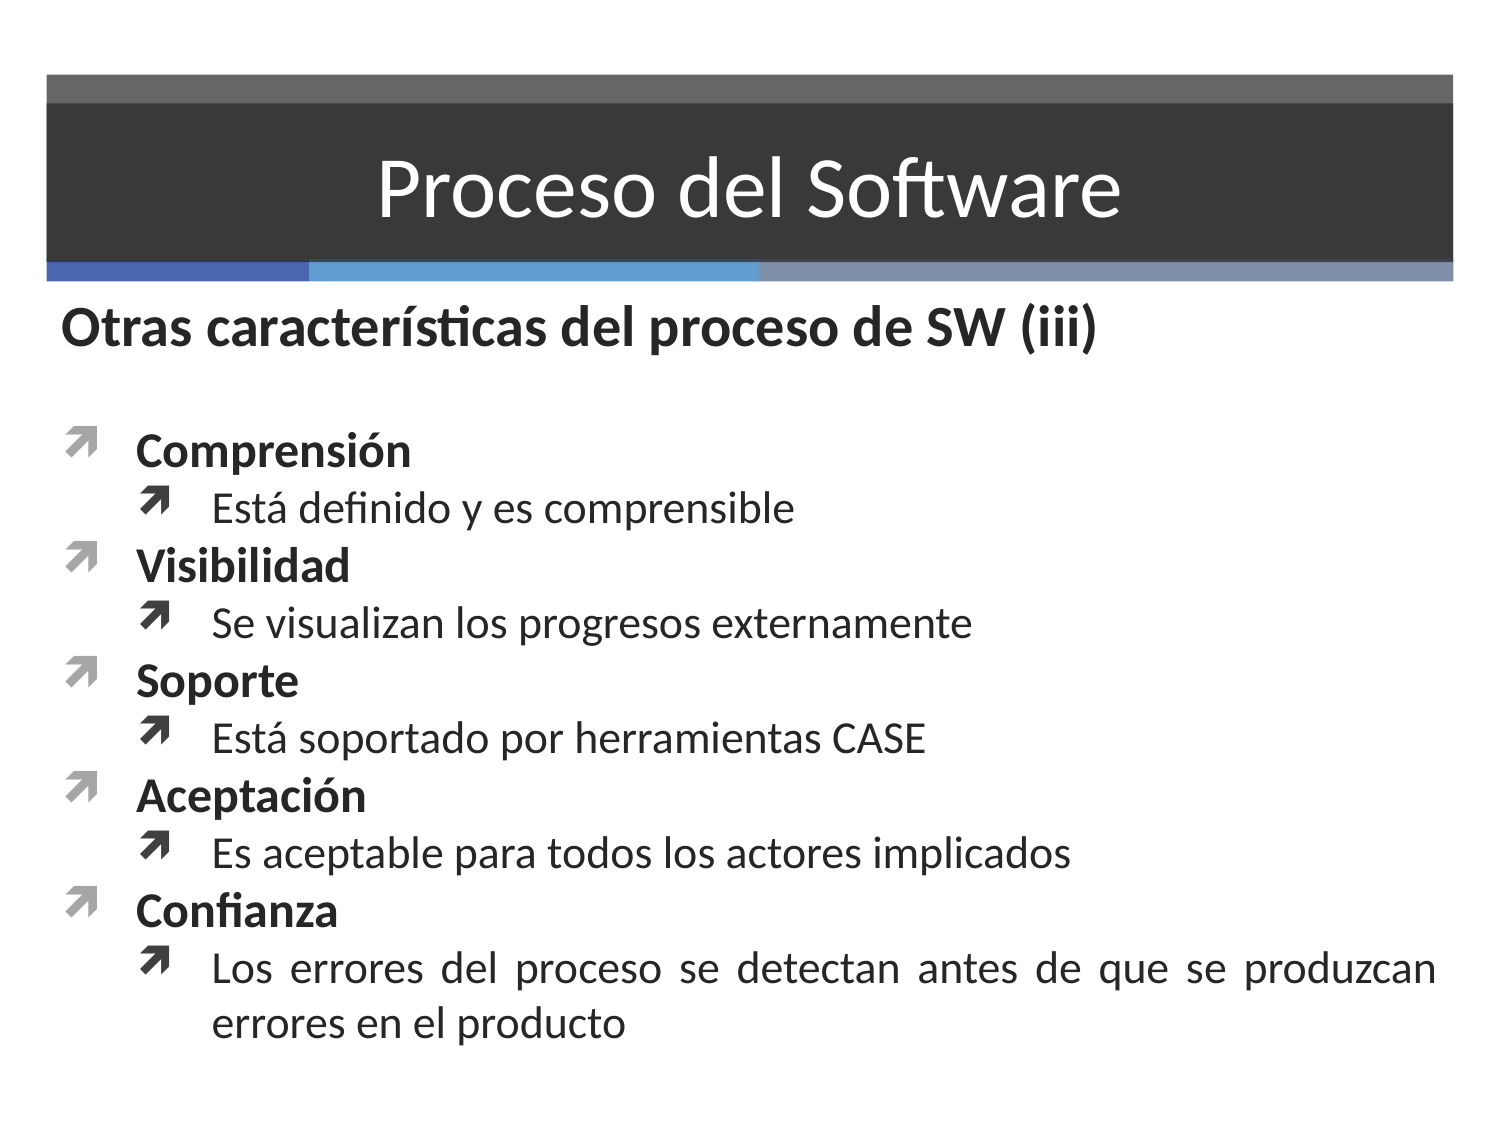

# Proceso del Software
Otras características del proceso de SW (iii)

Comprensión
Está definido y es comprensible
Visibilidad
Se visualizan los progresos externamente
Soporte
Está soportado por herramientas CASE
Aceptación
Es aceptable para todos los actores implicados
Confianza
Los errores del proceso se detectan antes de que se produzcan errores en el producto